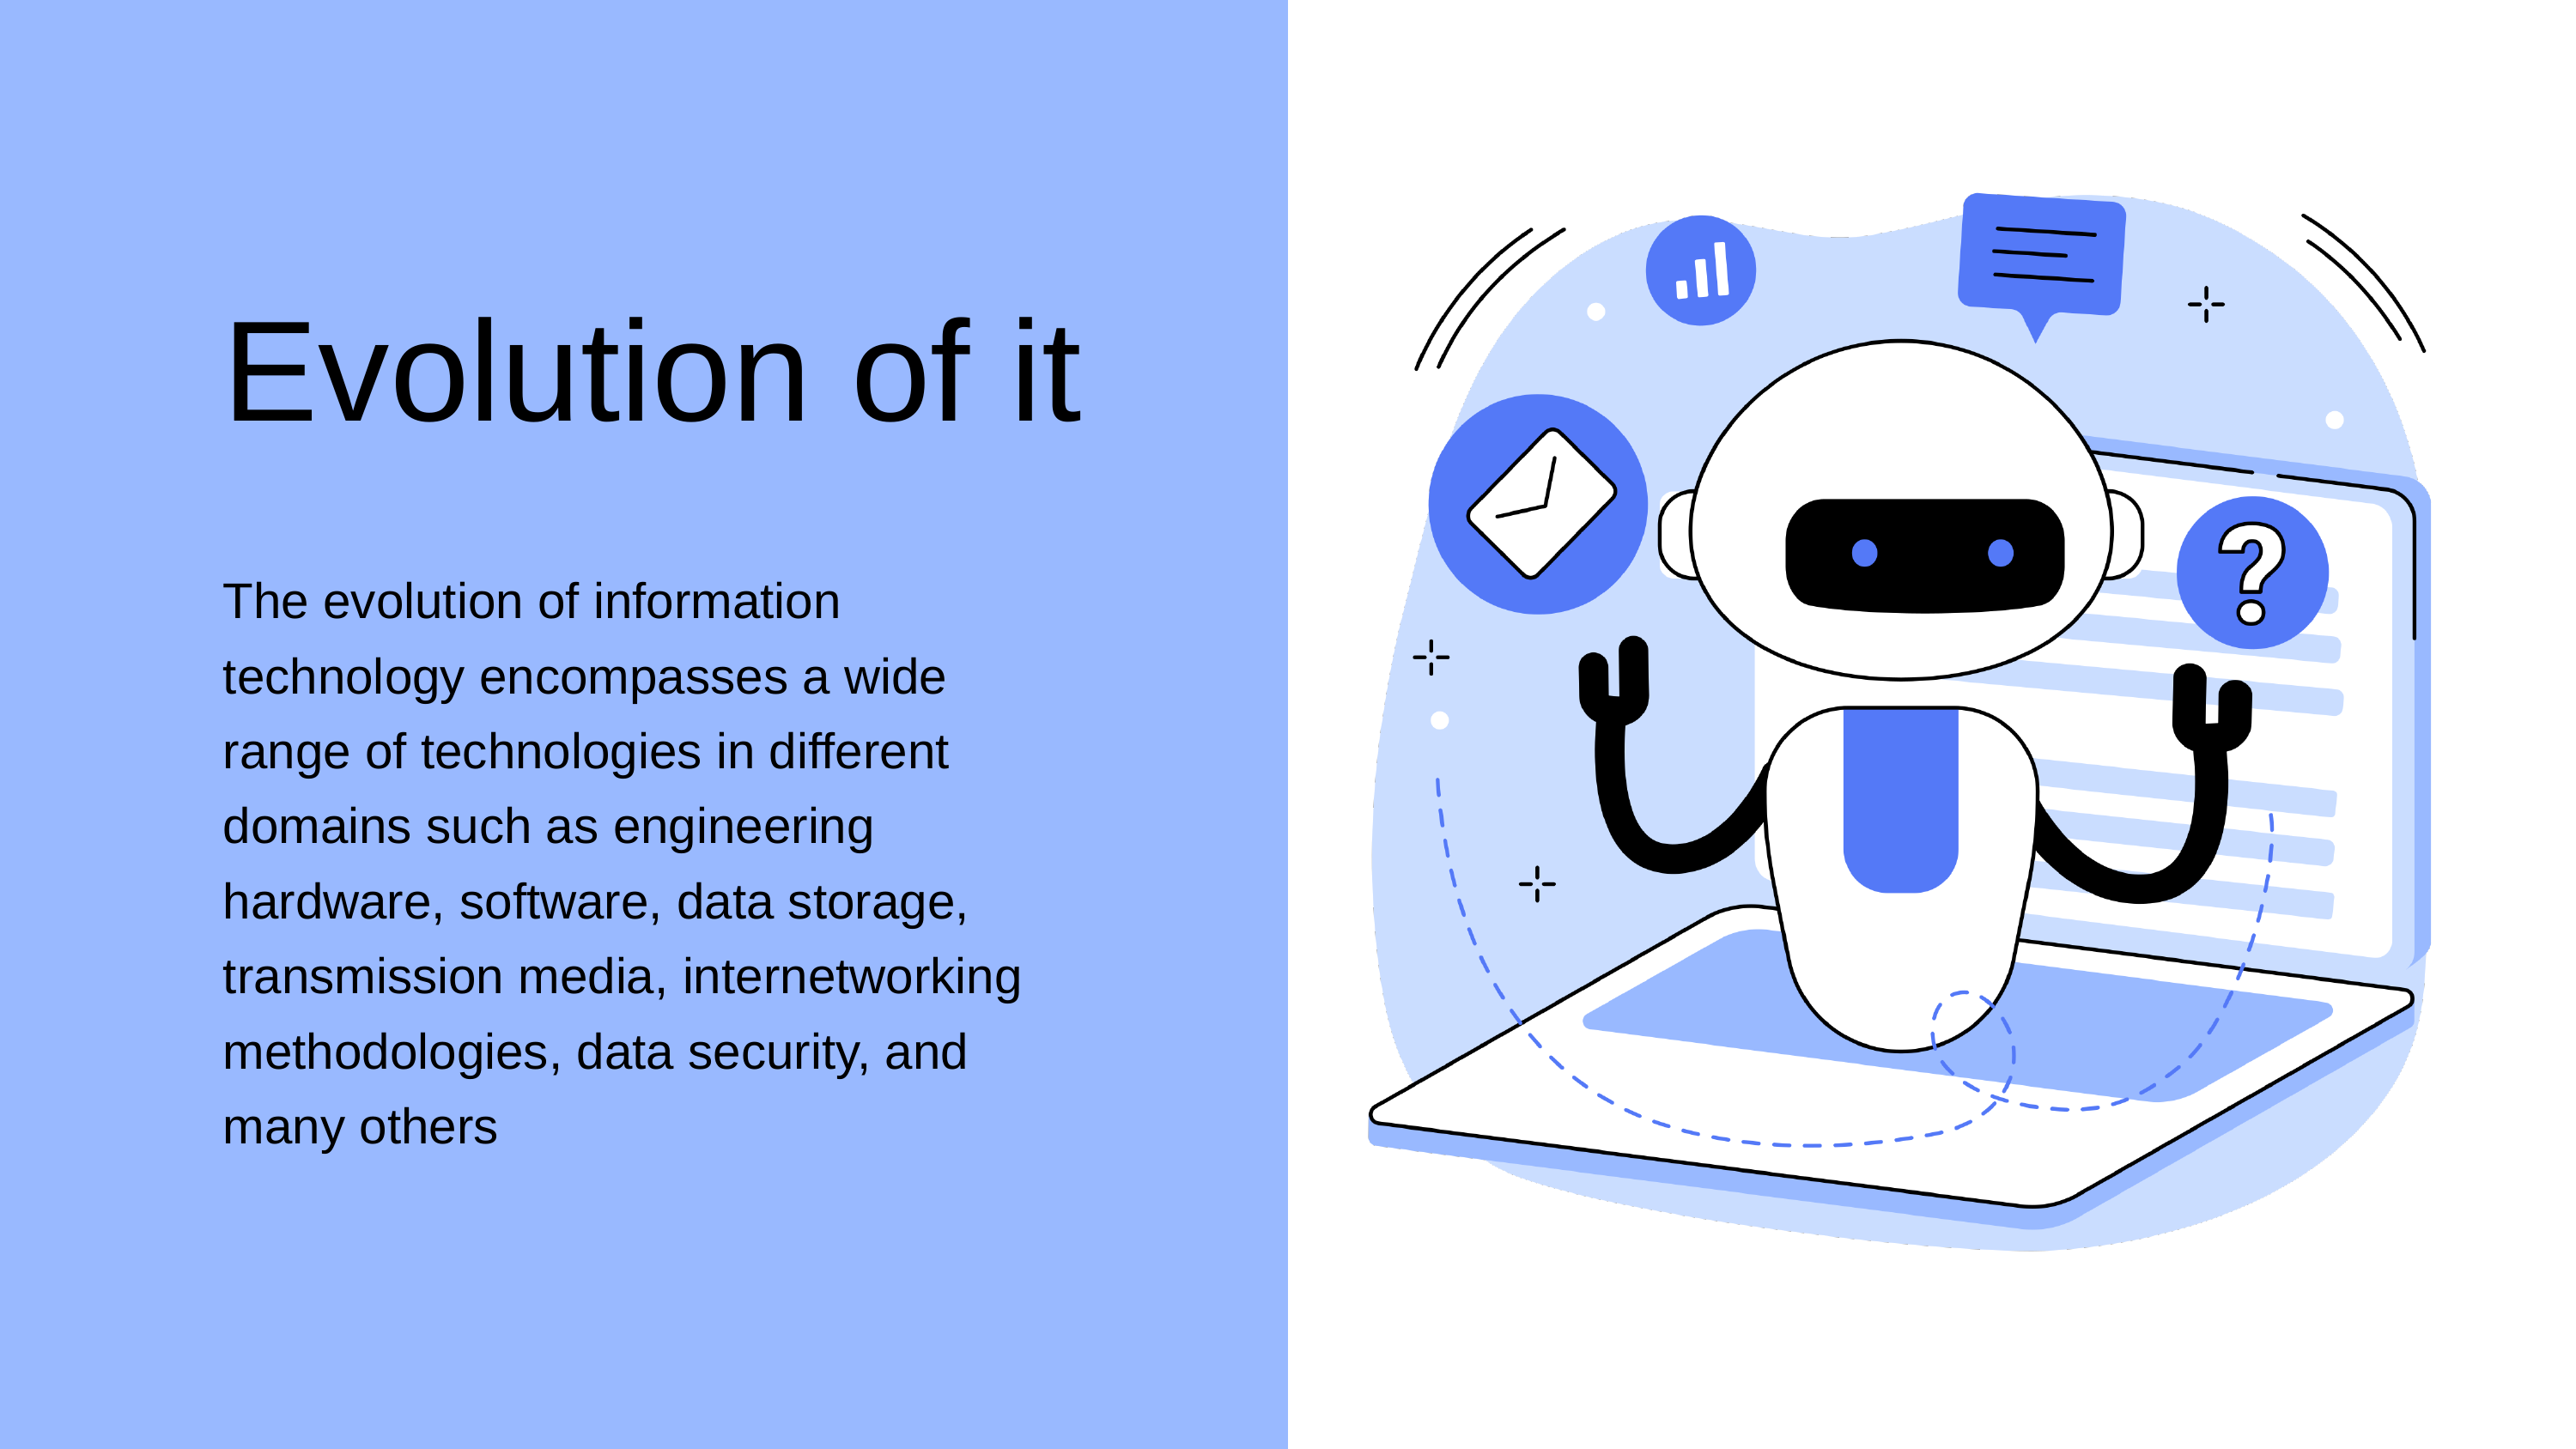

Evolution of it
The evolution of information technology encompasses a wide range of technologies in different domains such as engineering hardware, software, data storage, transmission media, internetworking methodologies, data security, and many others